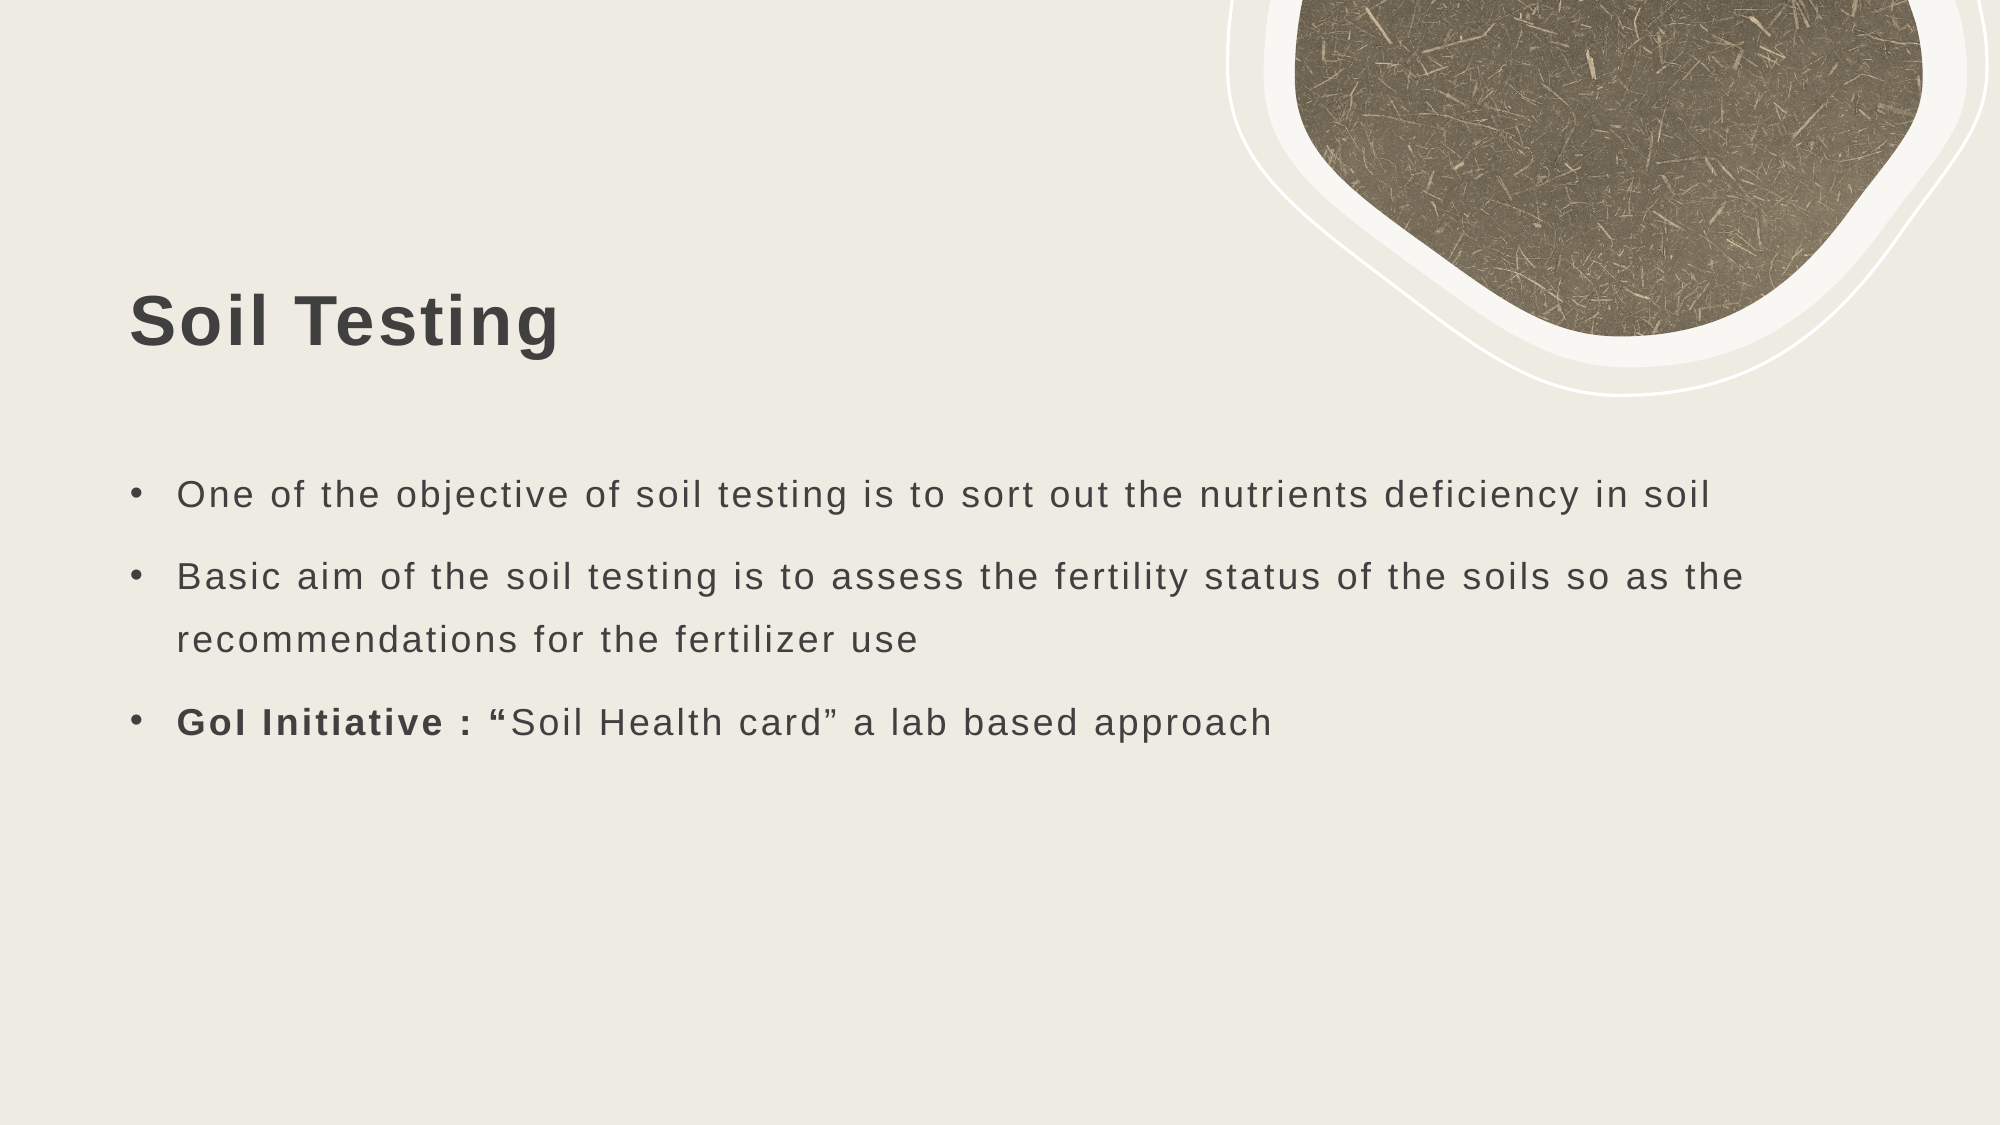

# Soil Testing
One of the objective of soil testing is to sort out the nutrients deficiency in soil
Basic aim of the soil testing is to assess the fertility status of the soils so as the recommendations for the fertilizer use
GoI Initiative : “Soil Health card” a lab based approach